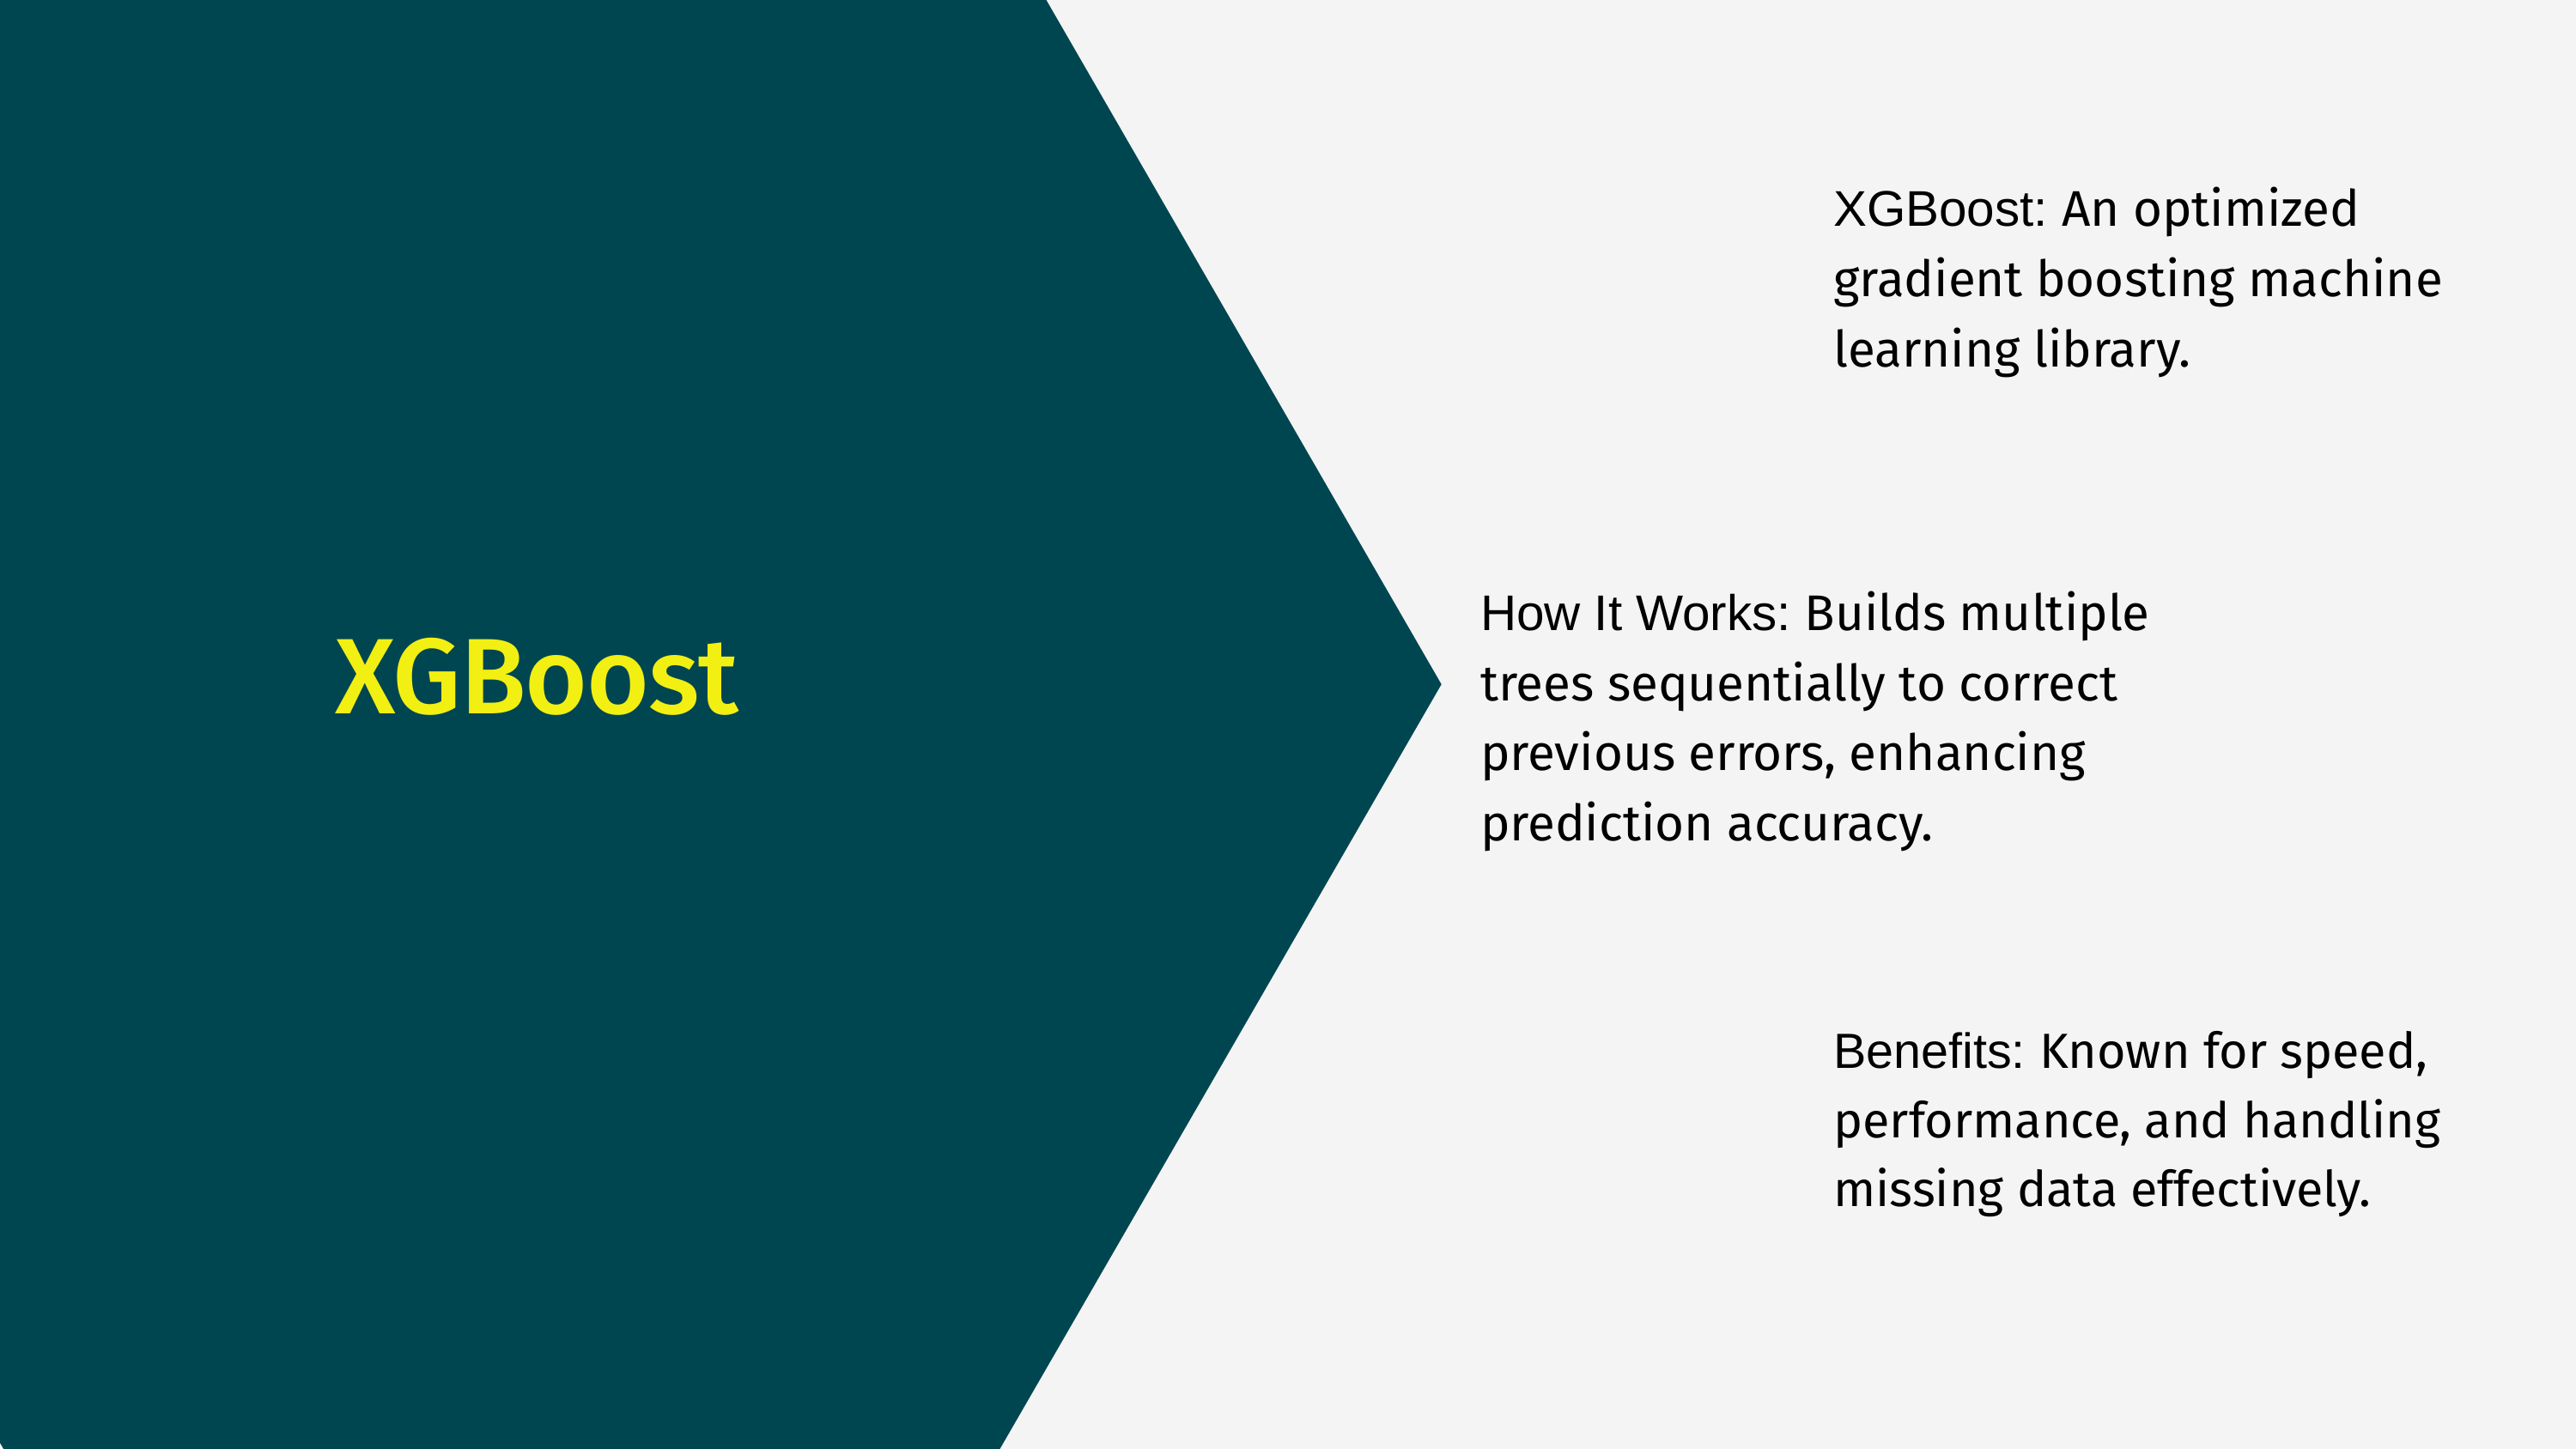

XGBoost: An optimized gradient boosting machine learning library.

How It Works: Builds multiple trees sequentially to correct previous errors, enhancing prediction accuracy.

XGBoost

Benefits: Known for speed, performance, and handling missing data effectively.